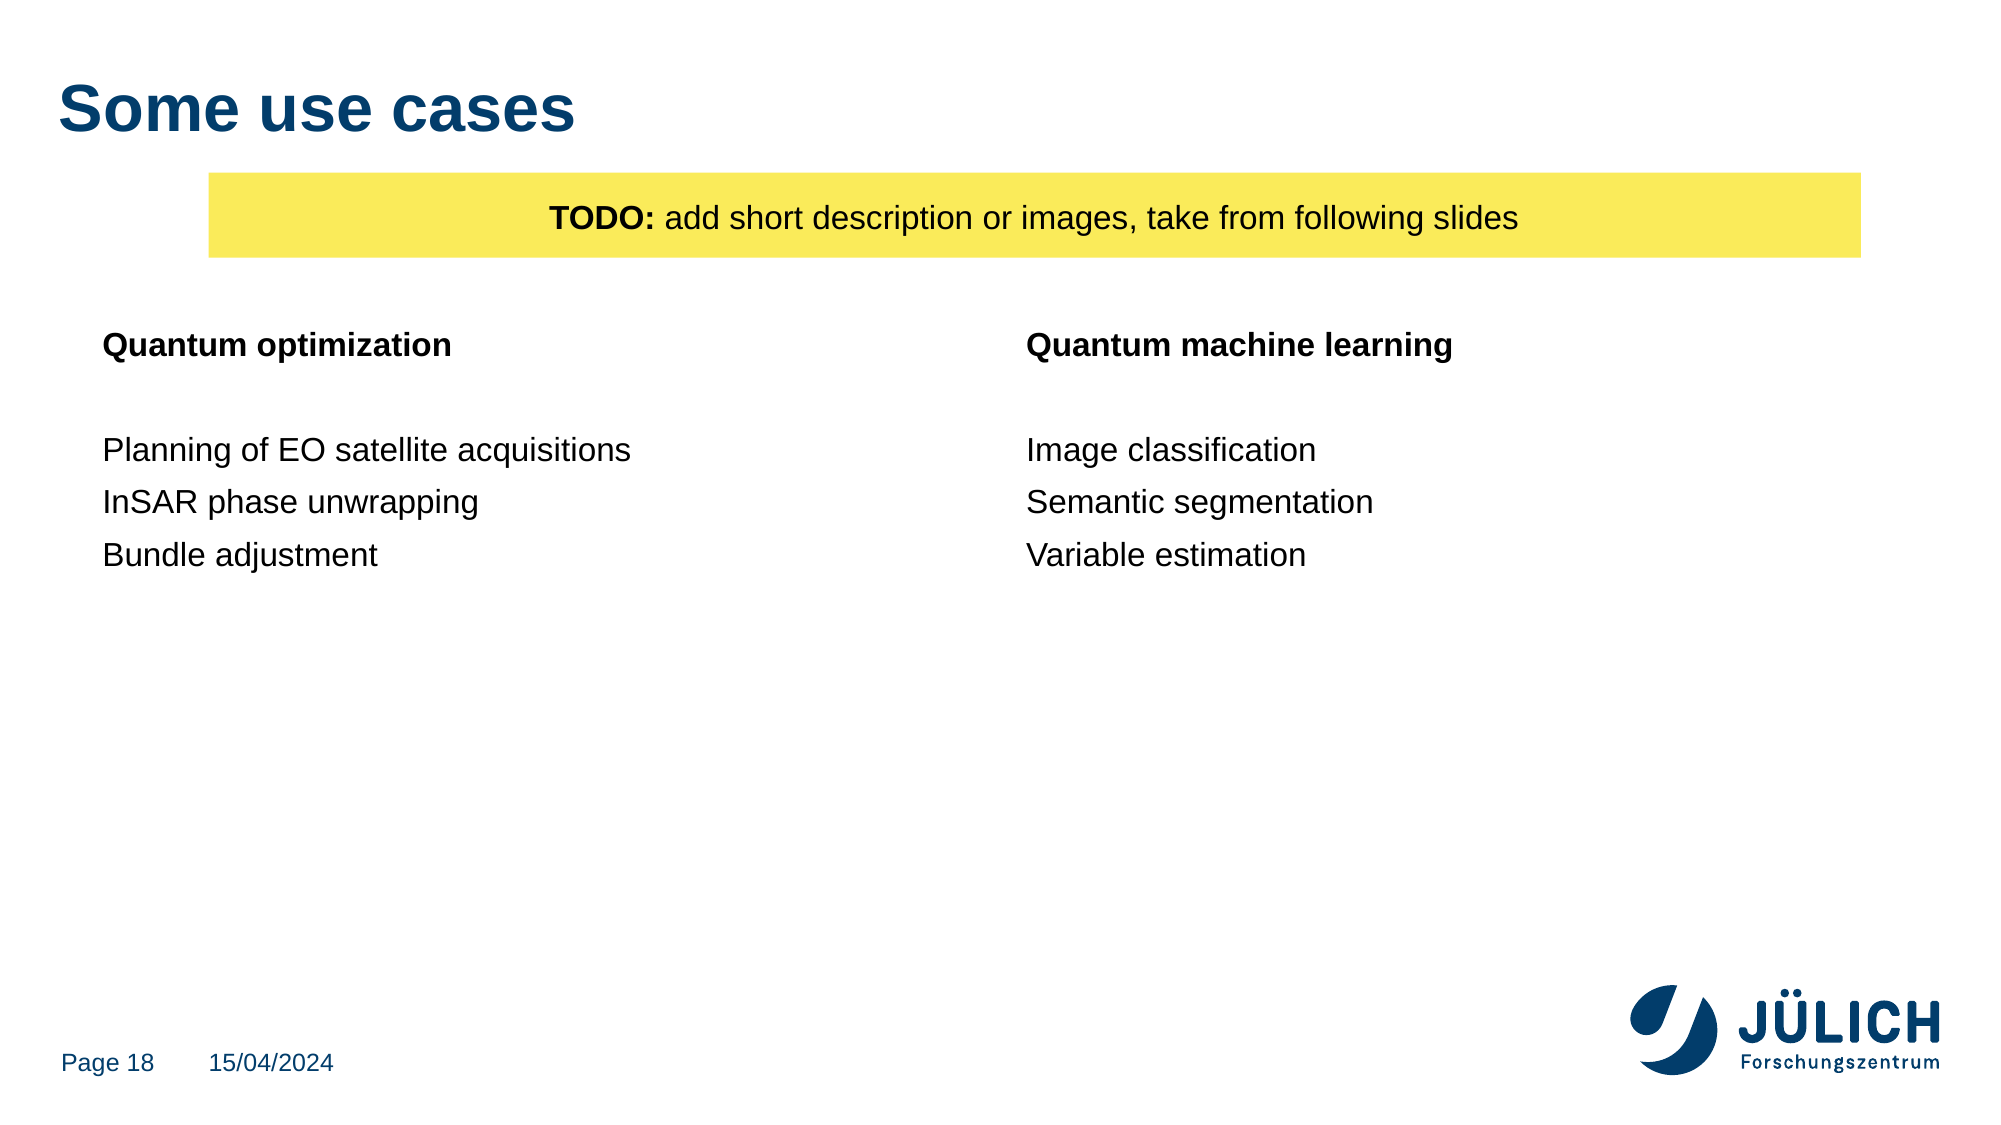

# Some use cases
TODO: add short description or images, take from following slides
Quantum optimization

Planning of EO satellite acquisitions
InSAR phase unwrapping
Bundle adjustment

Quantum machine learning

Image classification
Semantic segmentation
Variable estimation

Page 18
15/04/2024